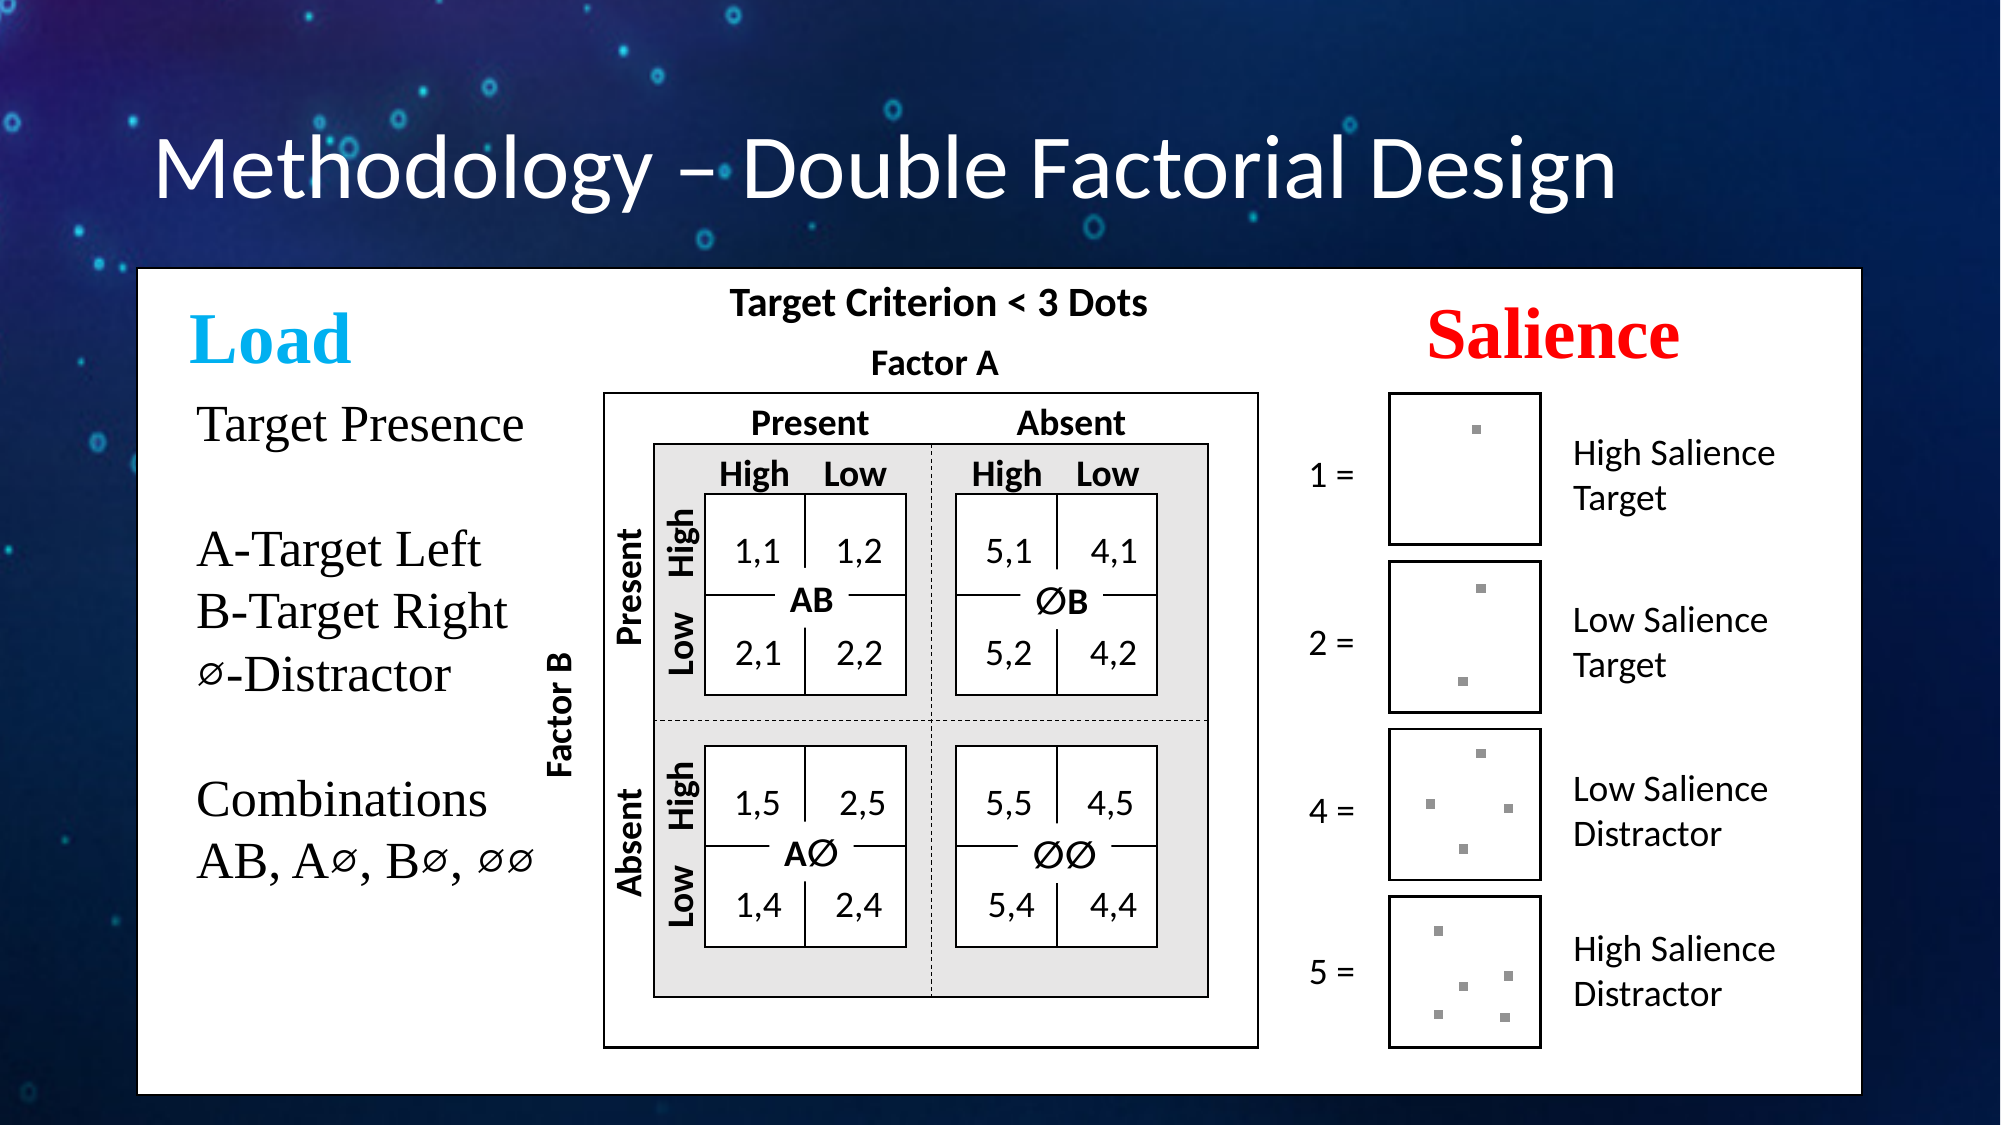

# Methodology – Double Factorial Design
Target Criterion < 3 Dots

Salience
Load
Factor A
Present
Absent

High    Low          High    Low

1,1
1,2
5,1
4,1
Present
AB
∅B

2,1
2,2
5,2
4,2
Factor B
Low    High          Low    High

1,5
2,5
5,5
4,5
Absent
A∅
∅∅

1,4
2,4
5,4
4,4
Target Presence

A-Target Left
B-Target Right
∅-Distractor

Combinations
AB, A∅, B∅, ∅∅

High Salience
Target

1 =

Low Salience
Target
2 =

Low Salience
Distractor
4 =

High Salience
Distractor

5 =